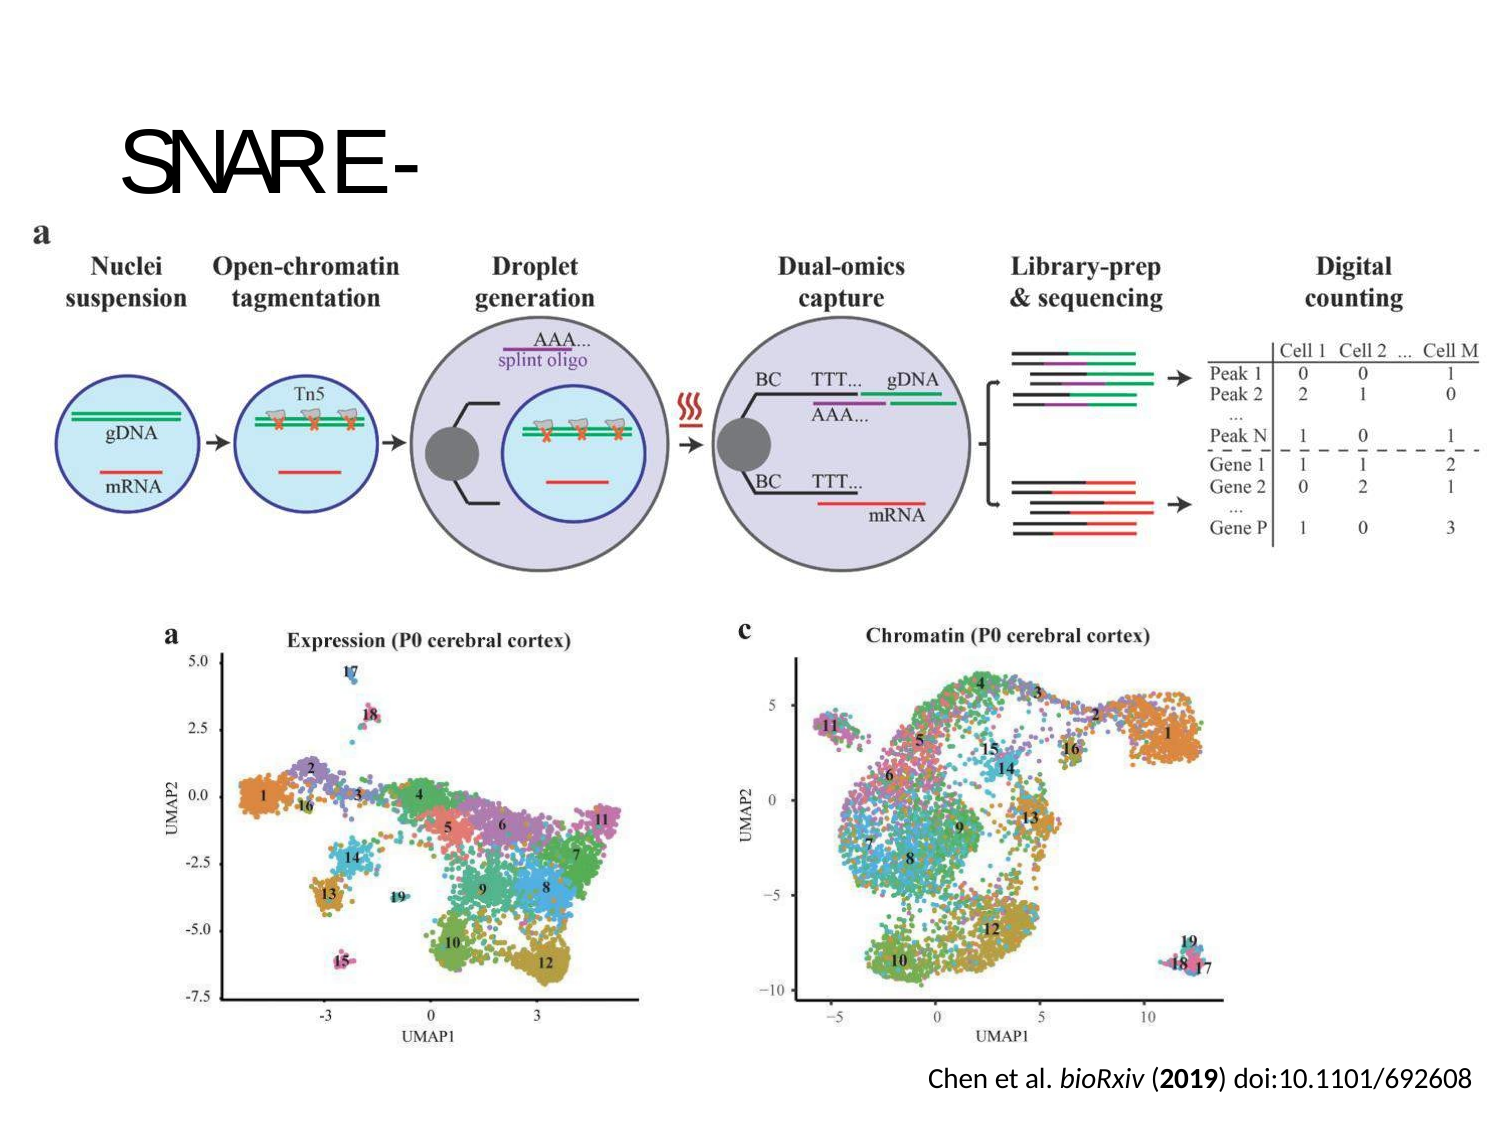

# SNARE-seq

Chen et al. bioRxiv (2019) doi:10.1101/692608